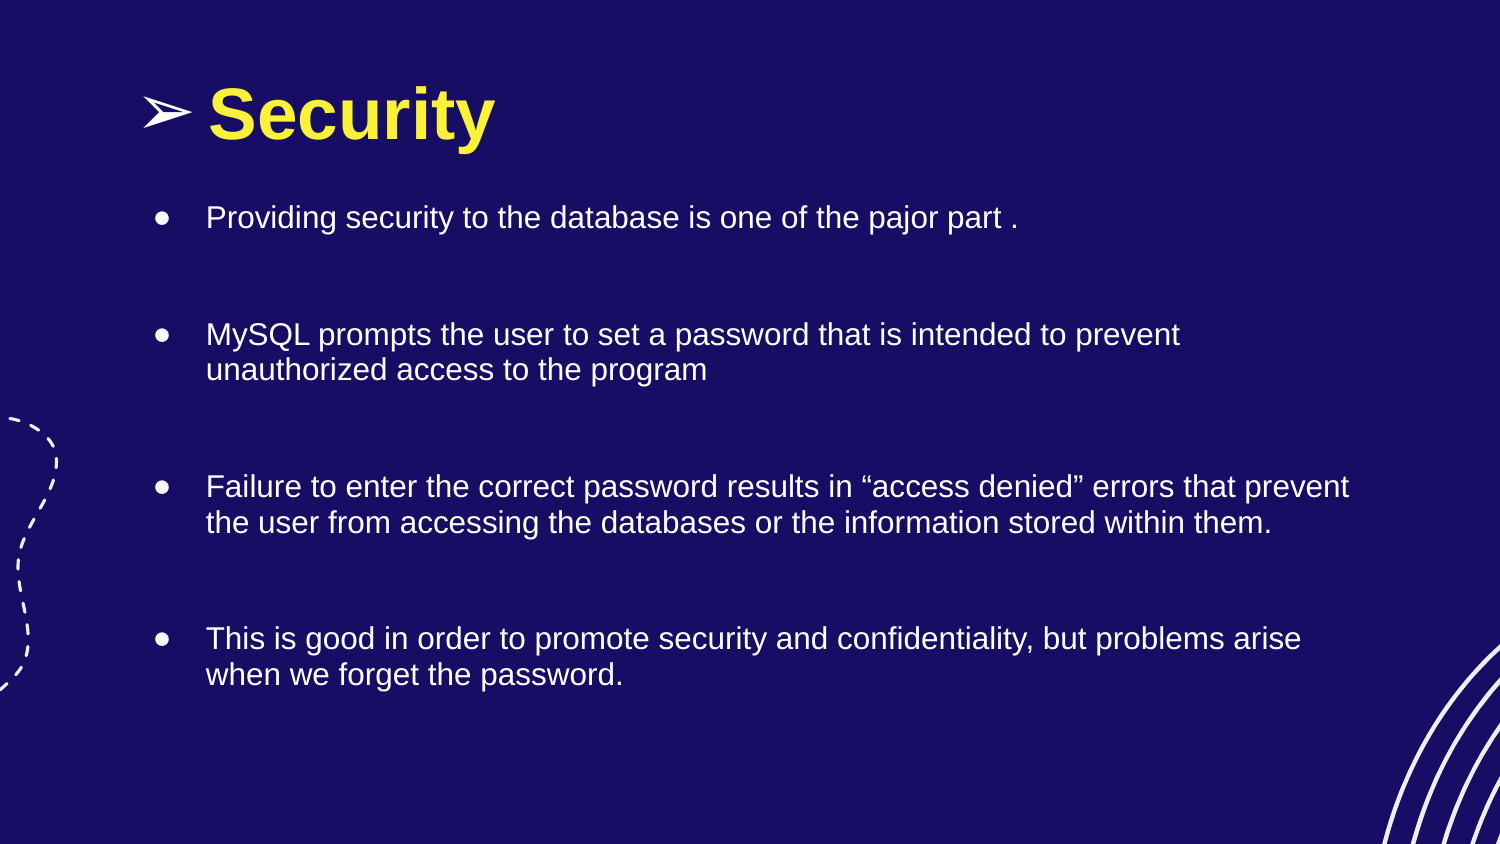

# Security
Providing security to the database is one of the pajor part .

MySQL prompts the user to set a password that is intended to prevent unauthorized access to the program

Failure to enter the correct password results in “access denied” errors that prevent the user from accessing the databases or the information stored within them.

This is good in order to promote security and confidentiality, but problems arise when we forget the password.